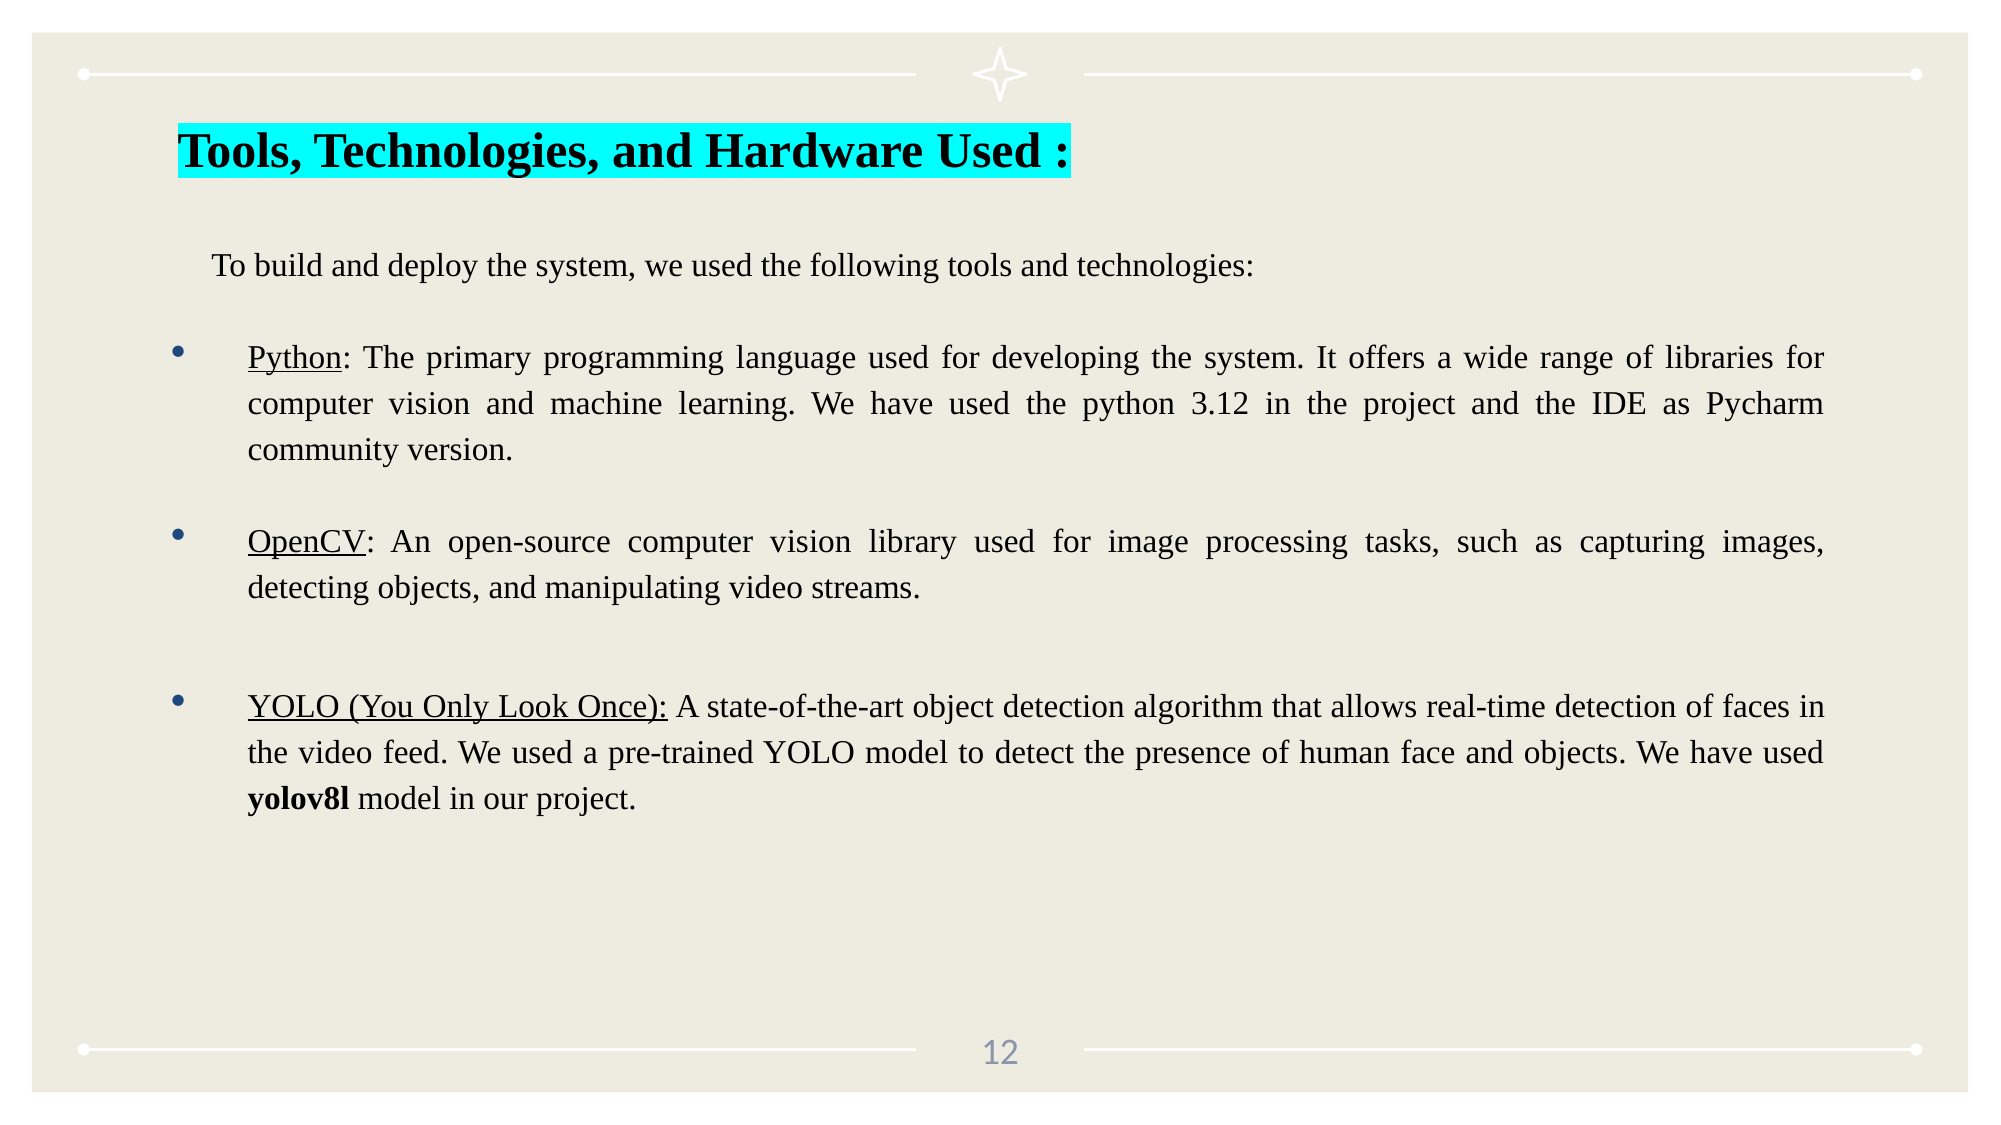

# Tools, Technologies, and Hardware Used :
To build and deploy the system, we used the following tools and technologies:

Python: The primary programming language used for developing the system. It offers a wide range of libraries for computer vision and machine learning. We have used the python 3.12 in the project and the IDE as Pycharm community version.

OpenCV: An open-source computer vision library used for image processing tasks, such as capturing images, detecting objects, and manipulating video streams.

YOLO (You Only Look Once): A state-of-the-art object detection algorithm that allows real-time detection of faces in the video feed. We used a pre-trained YOLO model to detect the presence of human face and objects. We have used yolov8l model in our project.

12